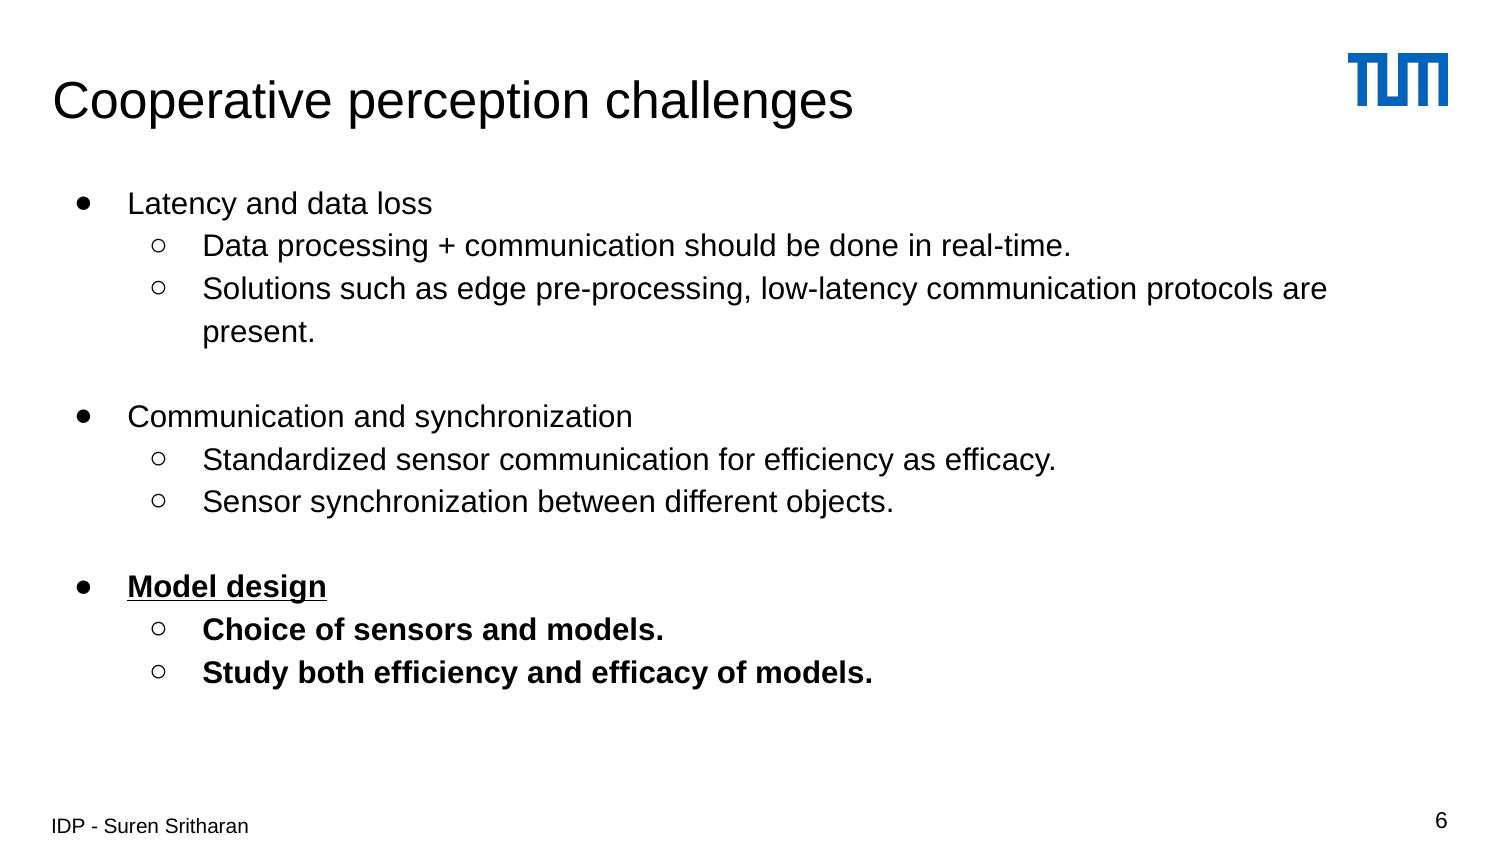

# Cooperative perception challenges
Latency and data loss
Data processing + communication should be done in real-time.
Solutions such as edge pre-processing, low-latency communication protocols are present.

Communication and synchronization
Standardized sensor communication for efficiency as efficacy.
Sensor synchronization between different objects.

Model design
Choice of sensors and models.
Study both efficiency and efficacy of models.
IDP - Suren Sritharan
6